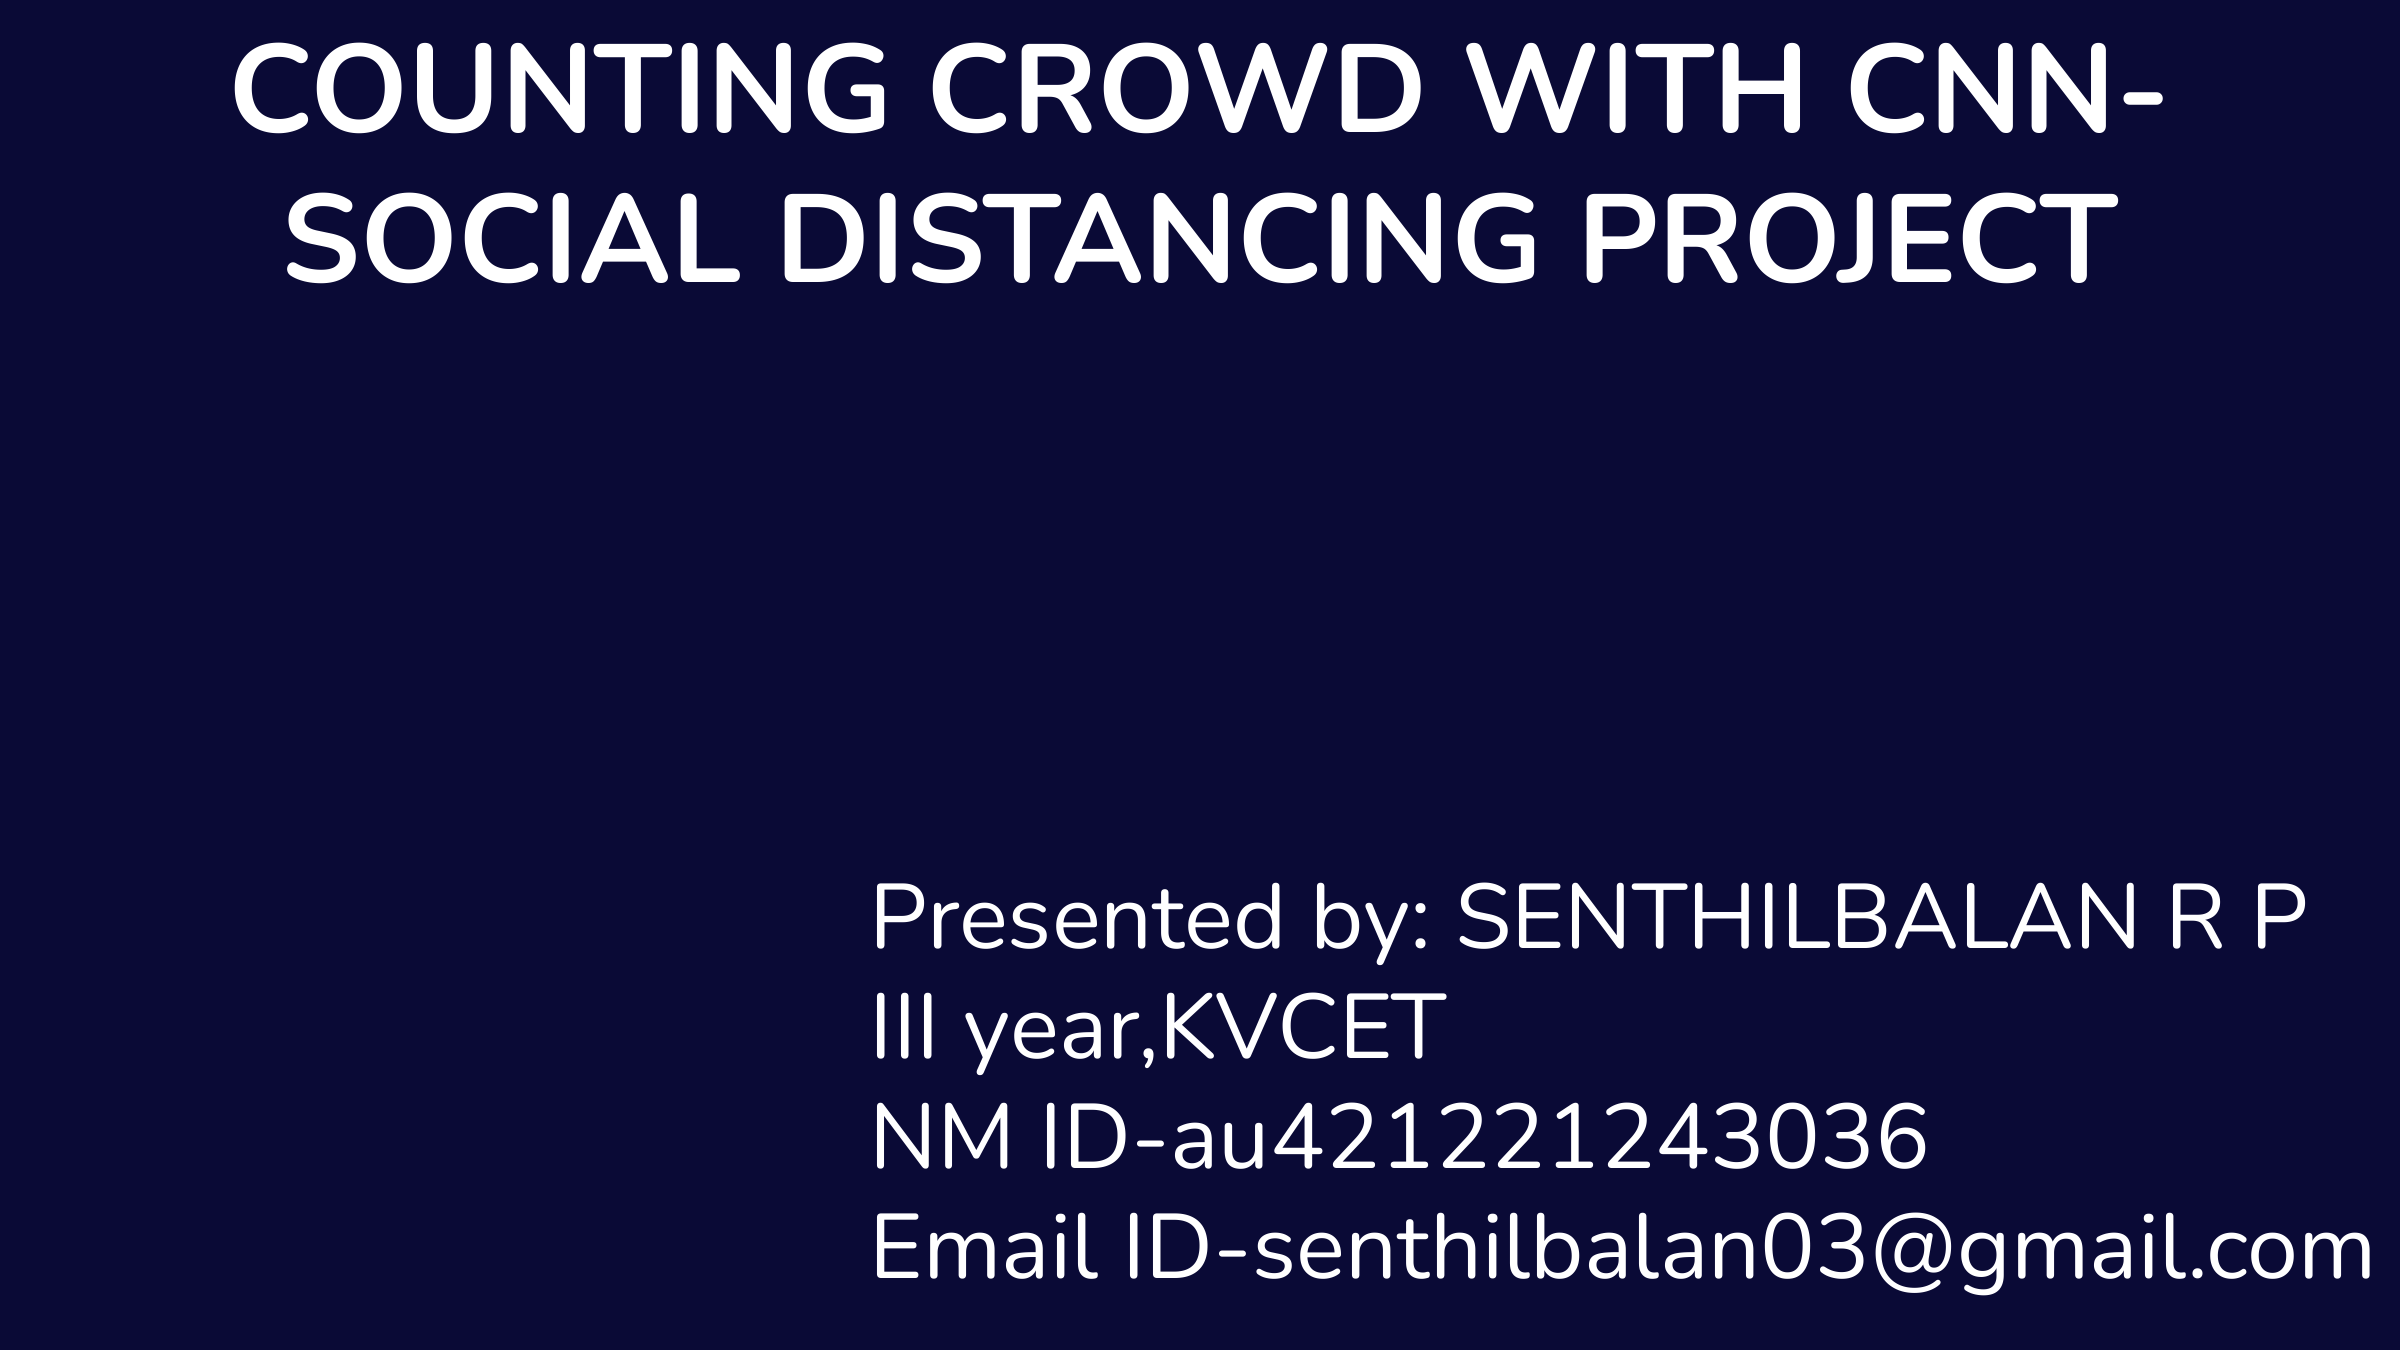

COUNTING CROWD WITH CNN- SOCIAL DISTANCING PROJECT

                                    Presented by: SENTHILBALAN R P
                                    III year,KVCET
                                    NM ID-au421221243036
                                    Email ID-senthilbalan03@gmail.com